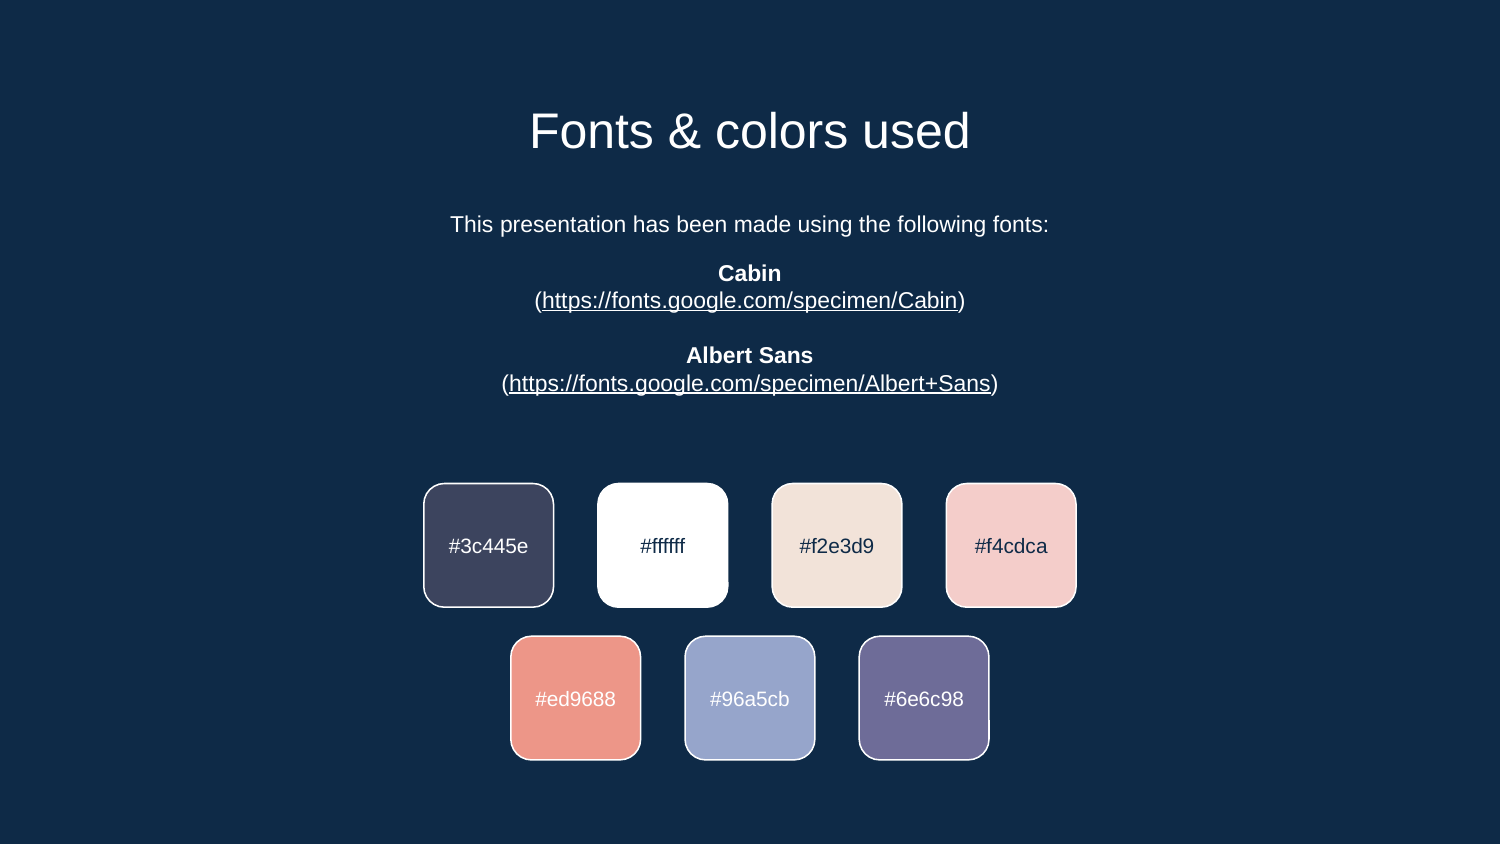

# Fonts & colors used
This presentation has been made using the following fonts:
Cabin
(https://fonts.google.com/specimen/Cabin)

Albert Sans
(https://fonts.google.com/specimen/Albert+Sans)

#3c445e
#ffffff
#f2e3d9
#f4cdca

#ed9688
#96a5cb
#6e6c98